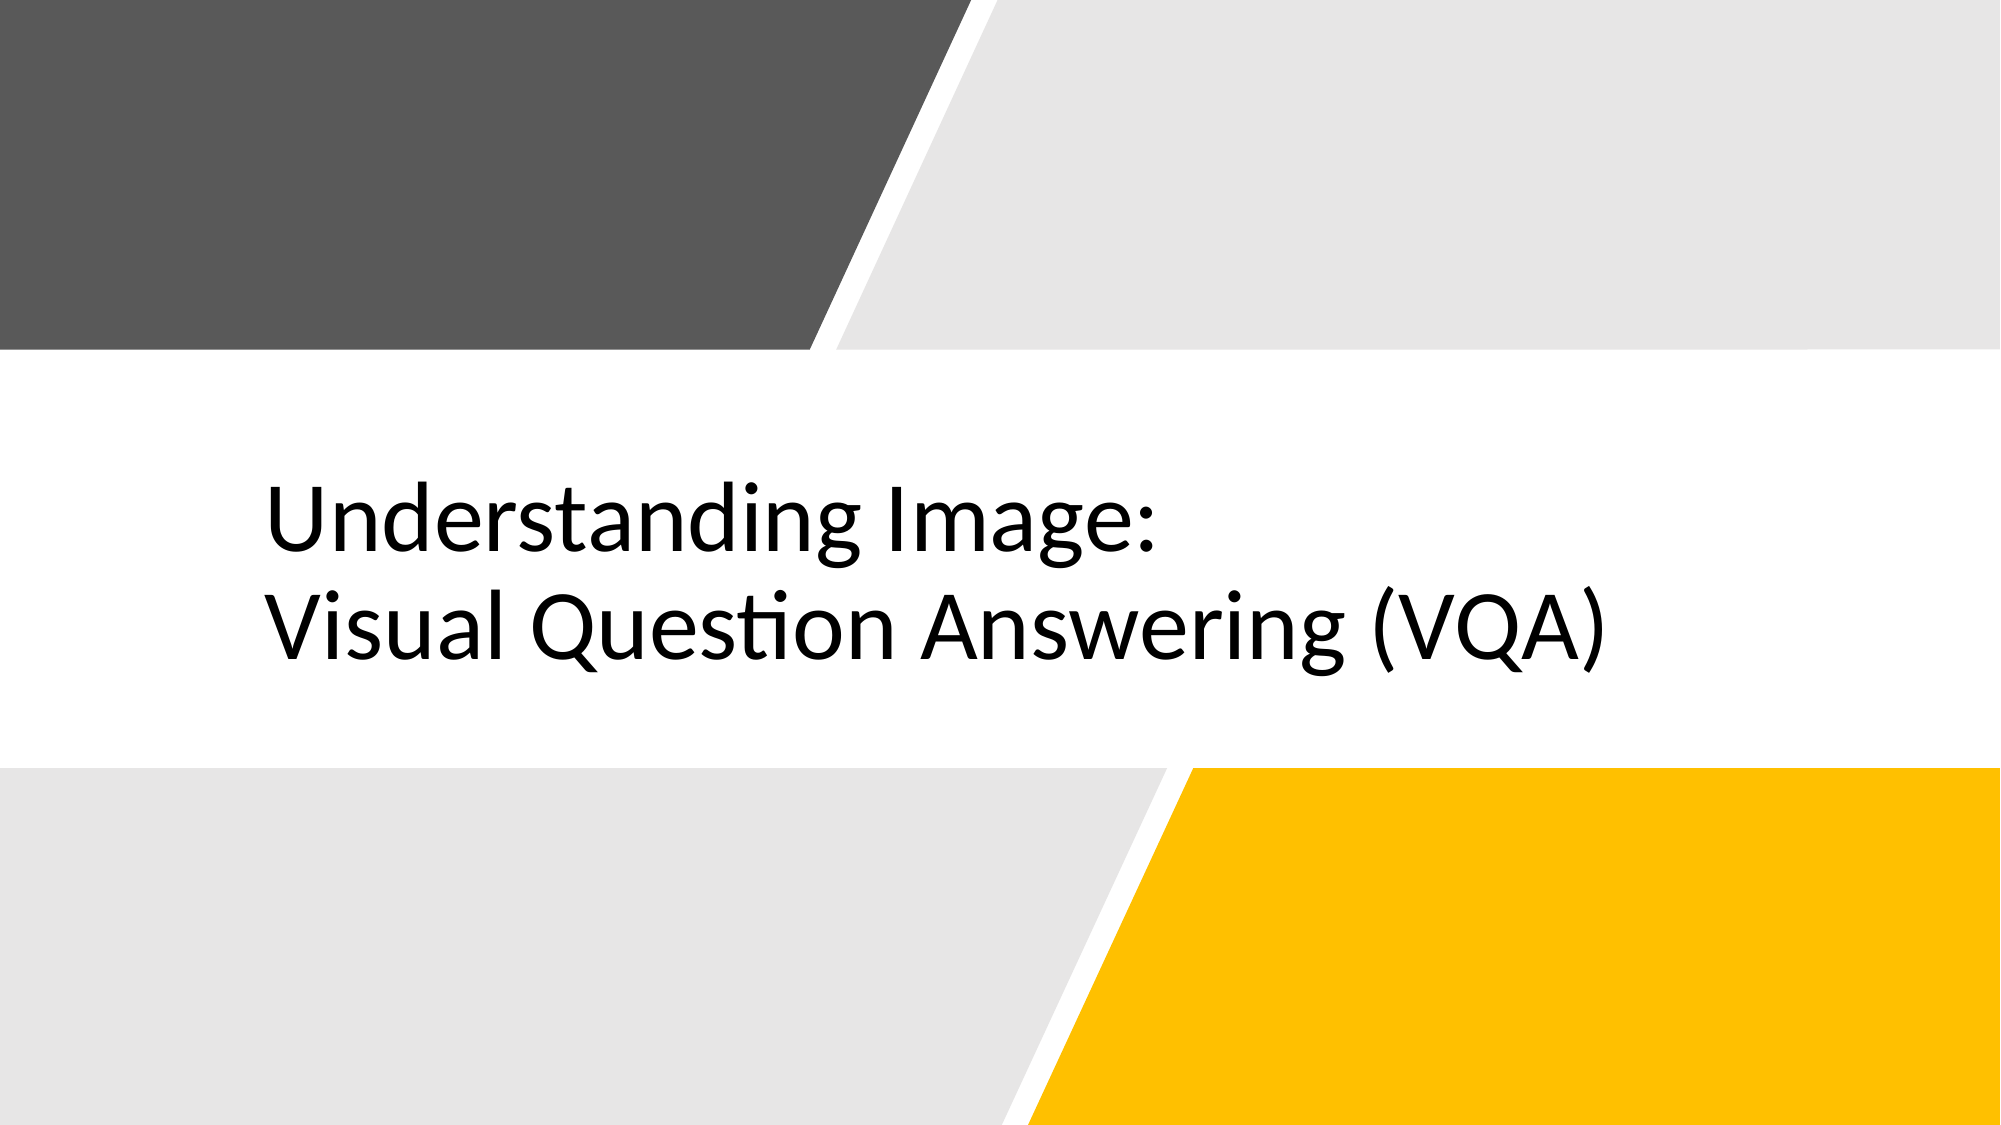

# Understanding Image: Visual Question Answering (VQA)